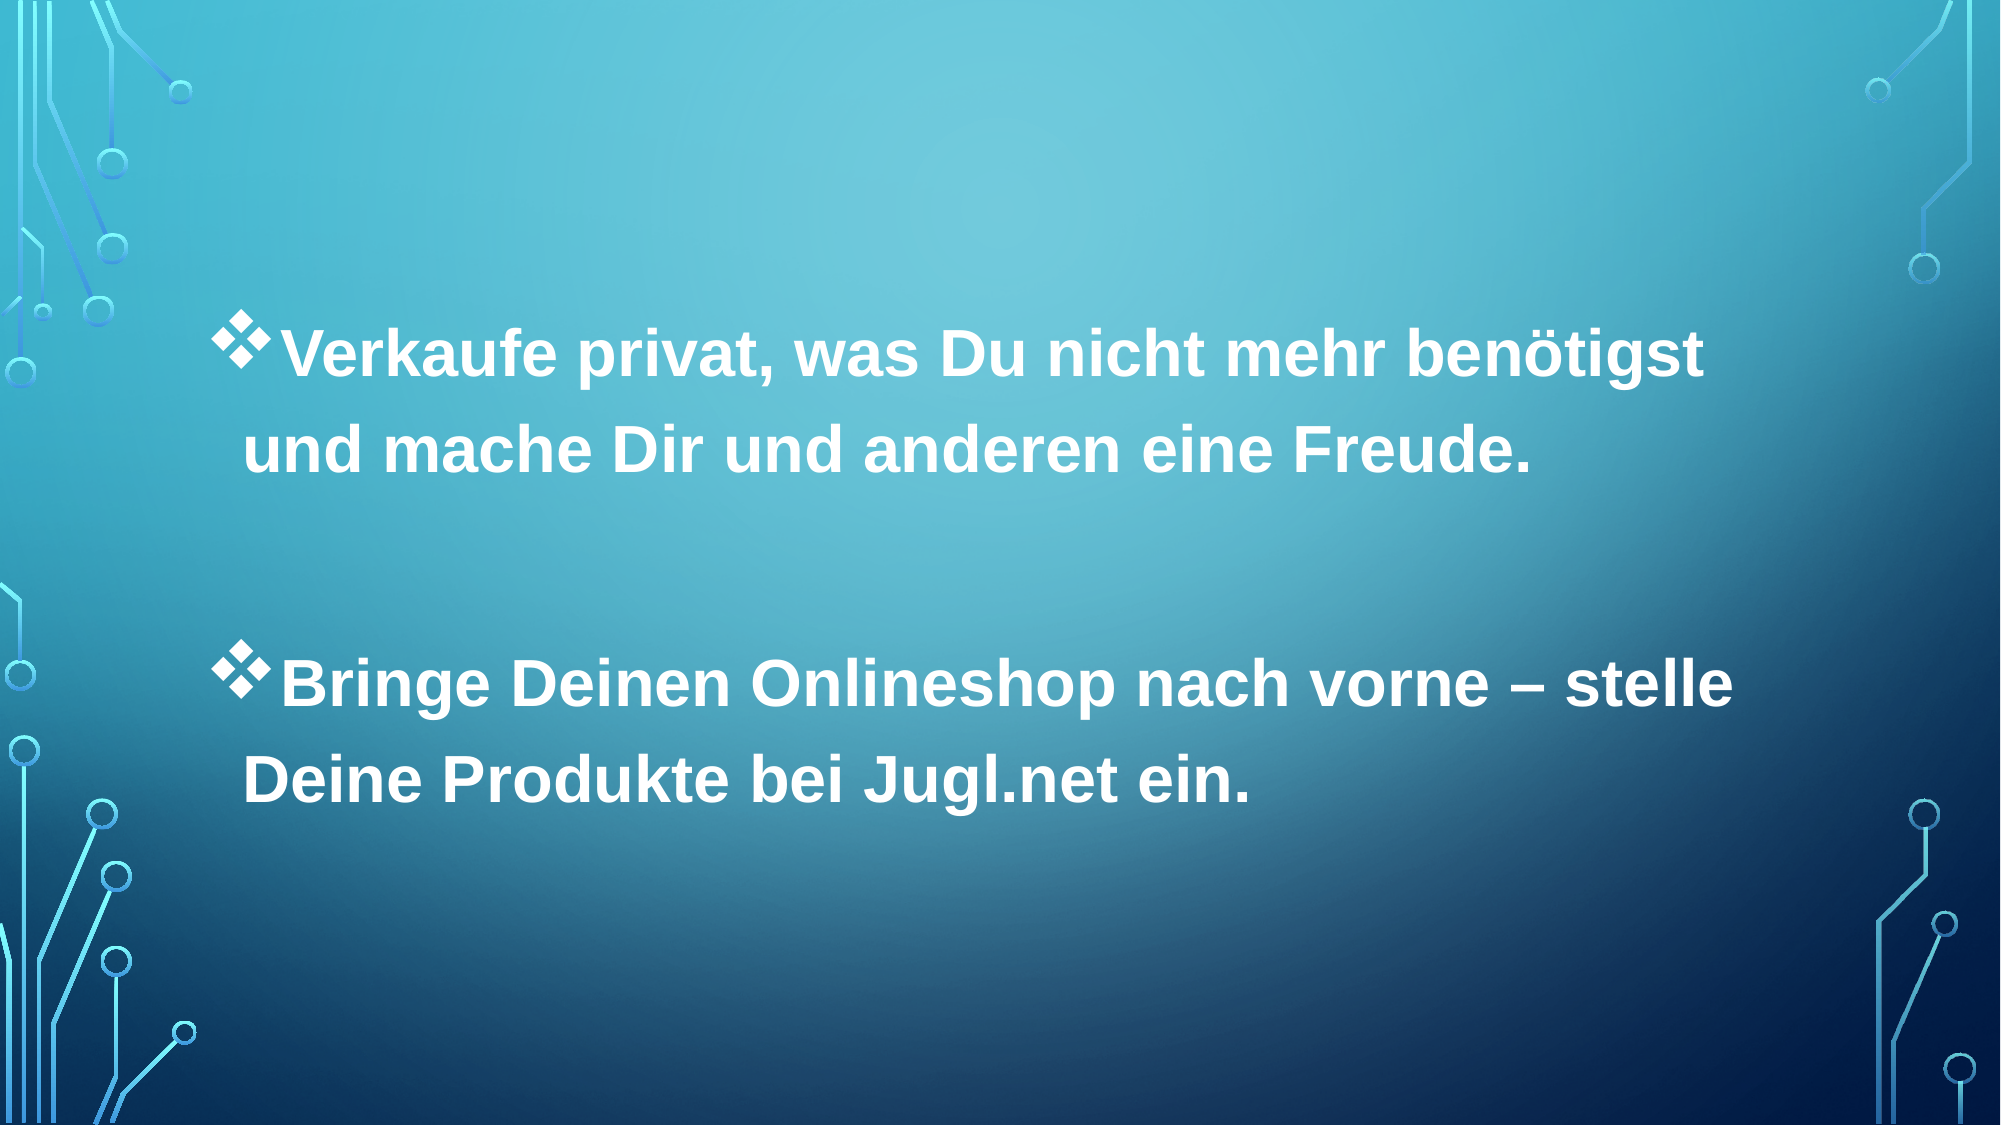

Verkaufe privat, was Du nicht mehr benötigst und mache Dir und anderen eine Freude.

Bringe Deinen Onlineshop nach vorne – stelle Deine Produkte bei Jugl.net ein.